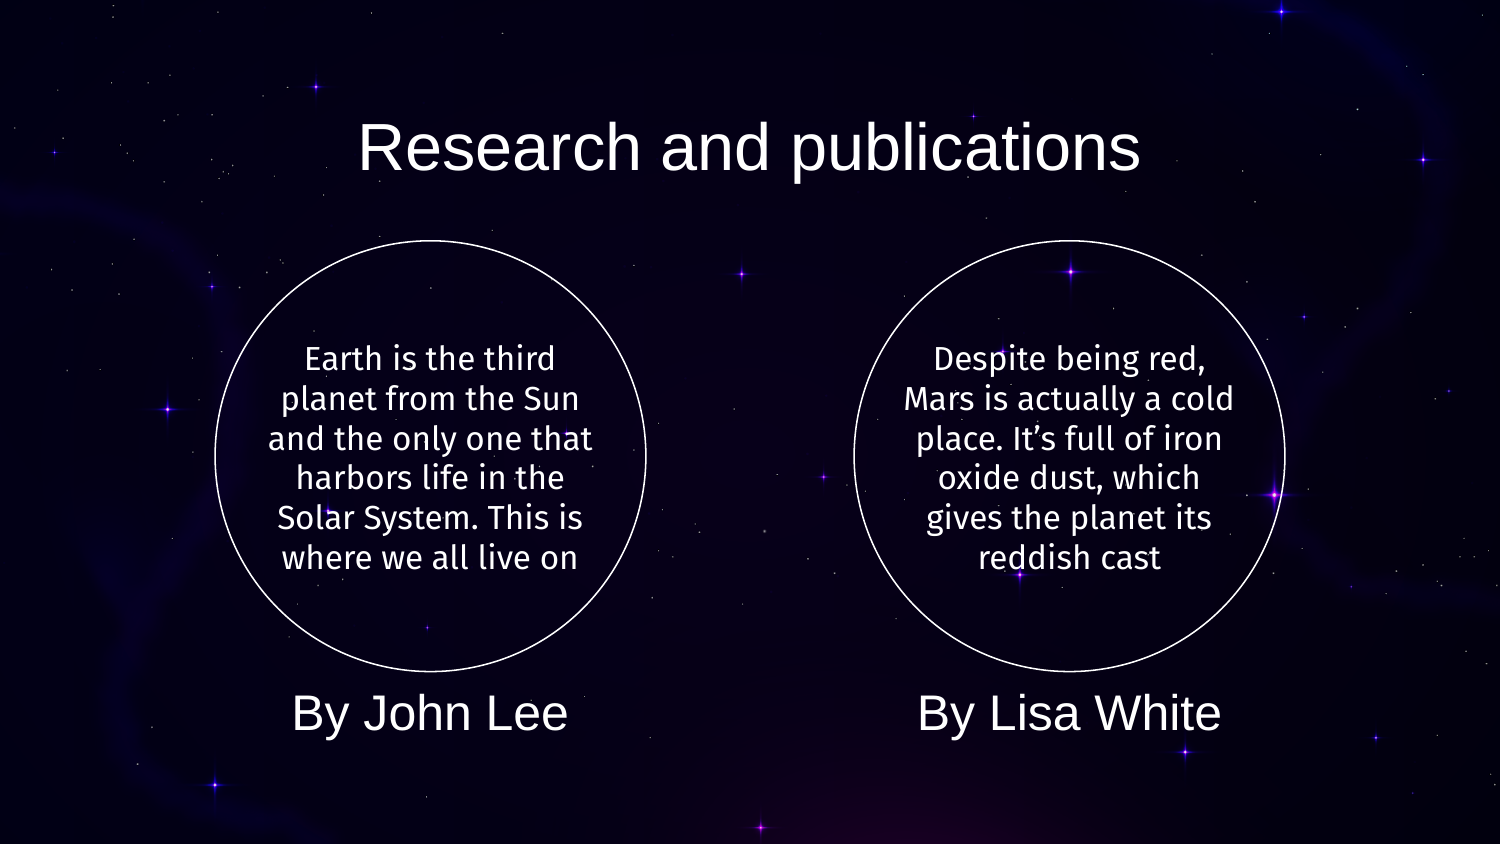

# Research and publications

Earth is the third planet from the Sun and the only one that harbors life in the Solar System. This is where we all live on
Despite being red, Mars is actually a cold place. It’s full of iron oxide dust, which gives the planet its reddish cast
By John Lee
By Lisa White